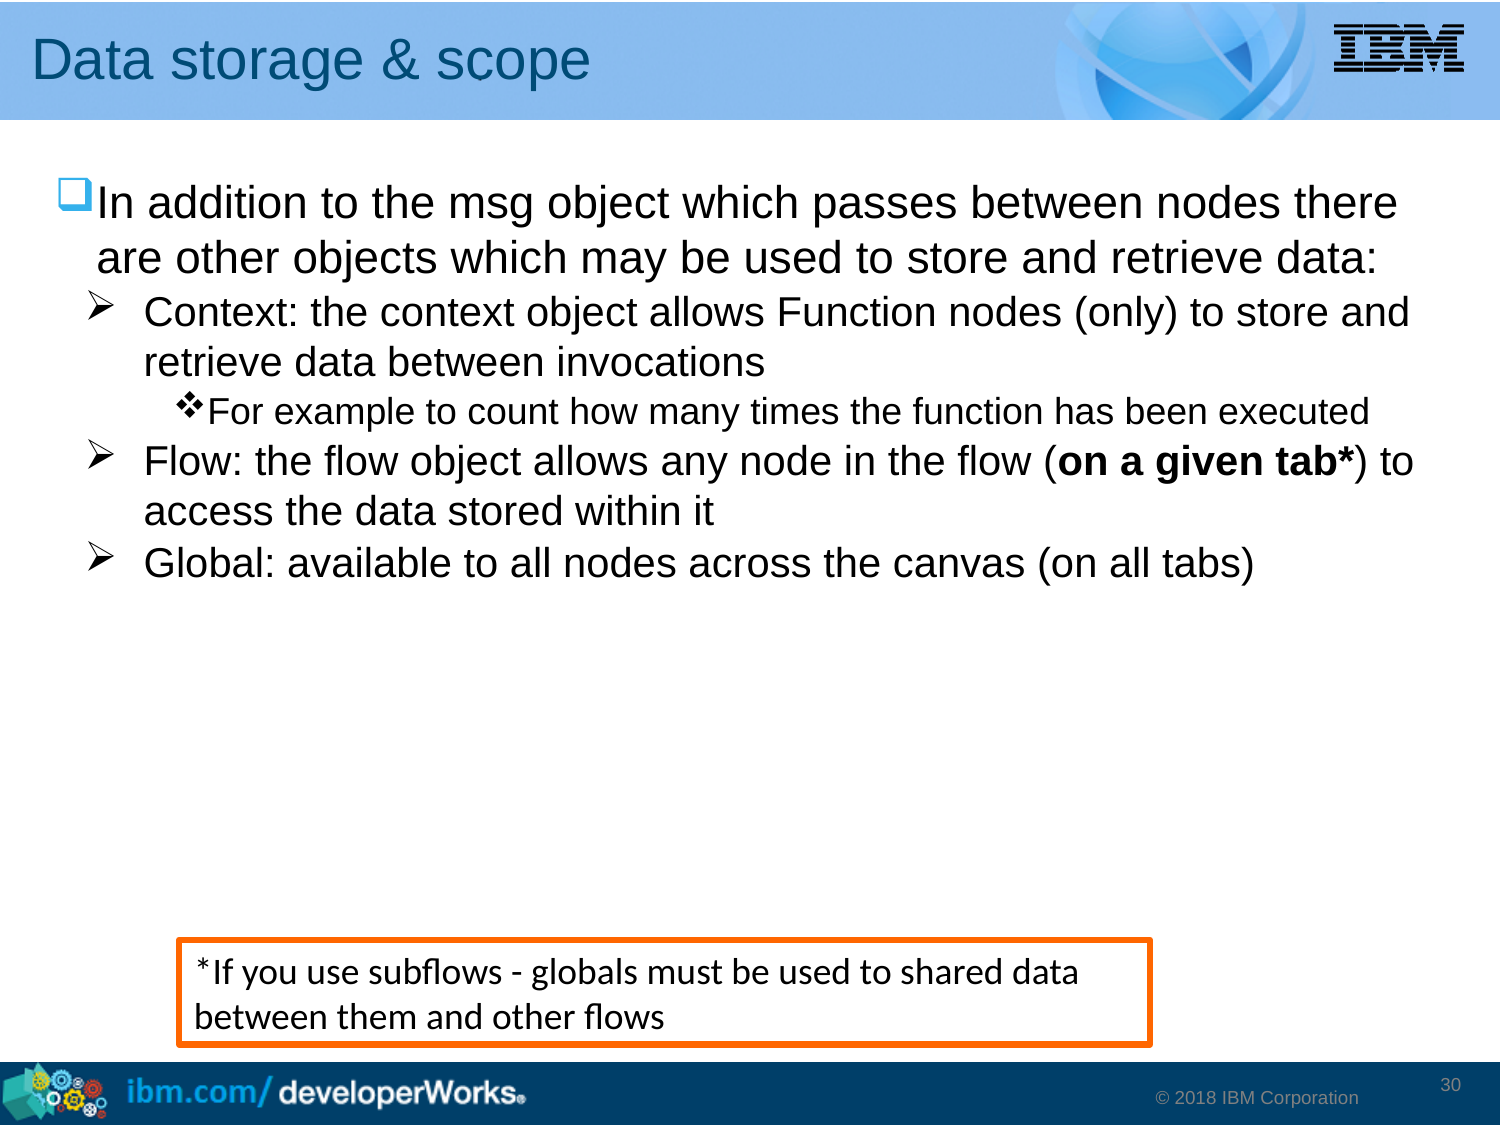

# Data storage & scope
In addition to the msg object which passes between nodes there are other objects which may be used to store and retrieve data:
Context: the context object allows Function nodes (only) to store and retrieve data between invocations
For example to count how many times the function has been executed
Flow: the flow object allows any node in the flow (on a given tab*) to access the data stored within it
Global: available to all nodes across the canvas (on all tabs)
*If you use subflows - globals must be used to shared data between them and other flows
30